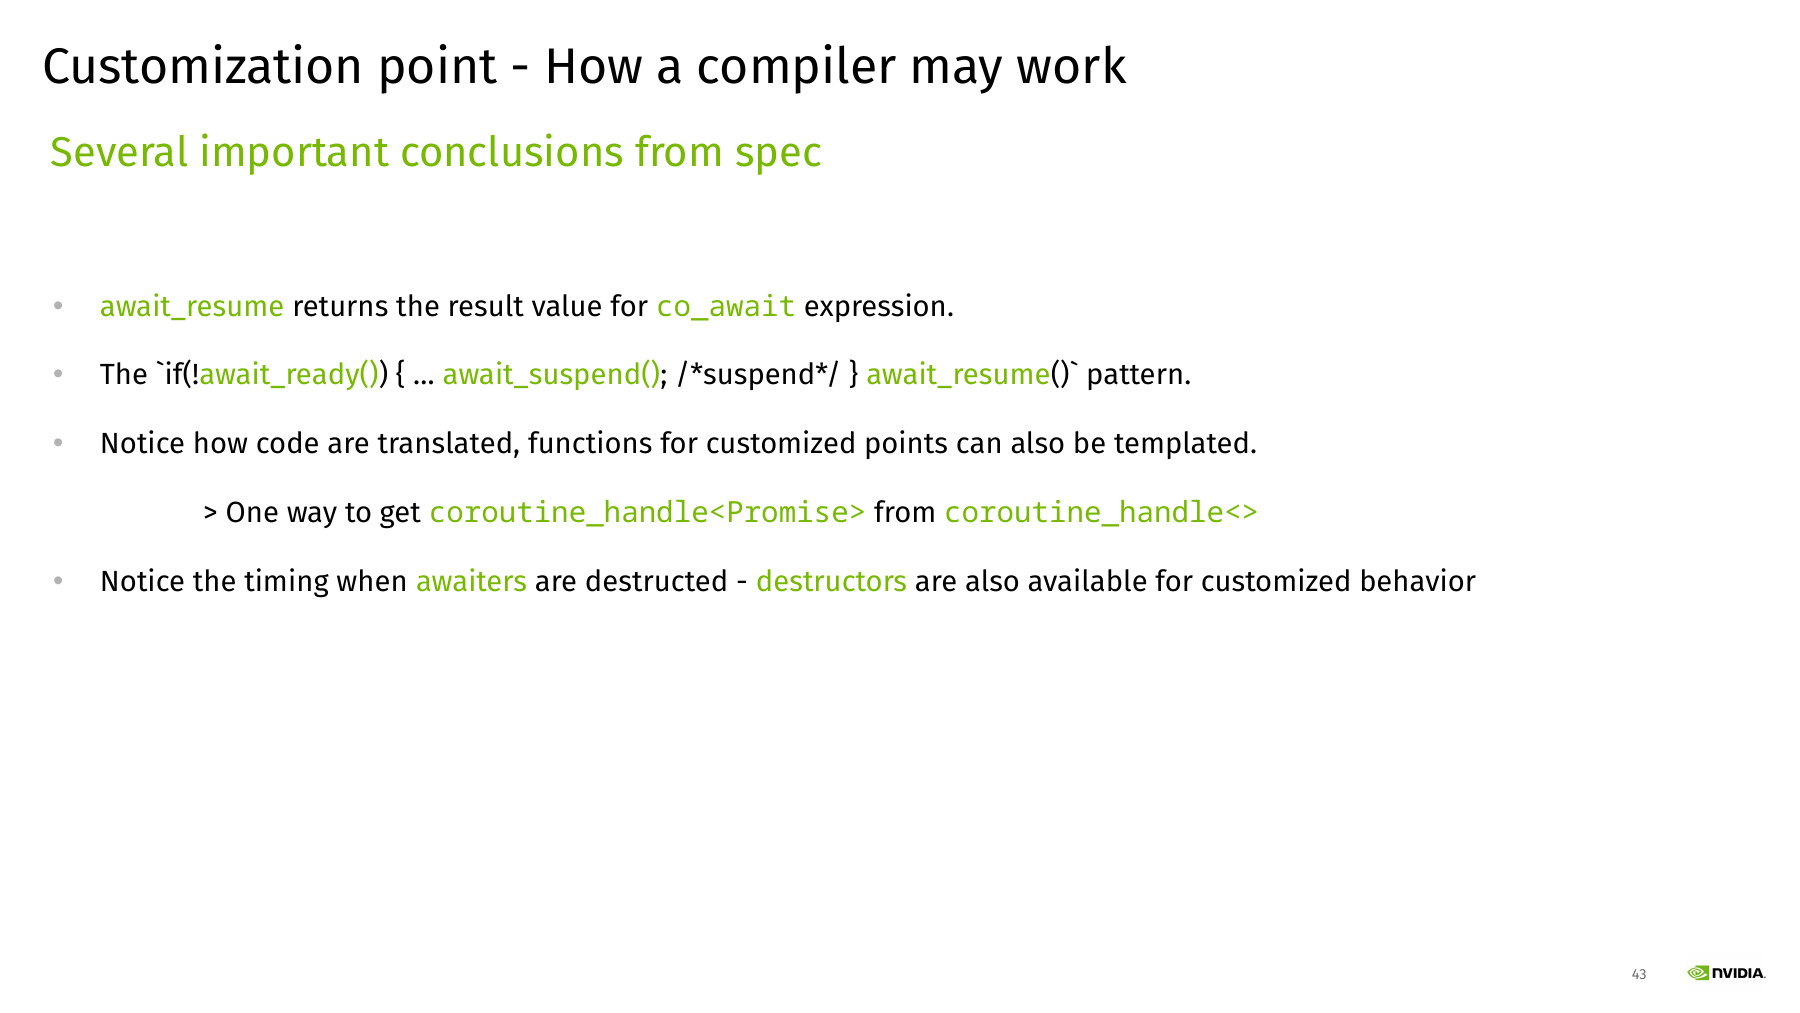

Customization point - How a compiler may work
Several important conclusions from spec
await_resume returns the result value for co_await expression.
The `if(!await_ready()) { … await_suspend(); /*suspend*/ } await_resume()` pattern.
Notice how code are translated, functions for customized points can also be templated.
	> One way to get coroutine_handle<Promise> from coroutine_handle<>
Notice the timing when awaiters are destructed - destructors are also available for customized behavior